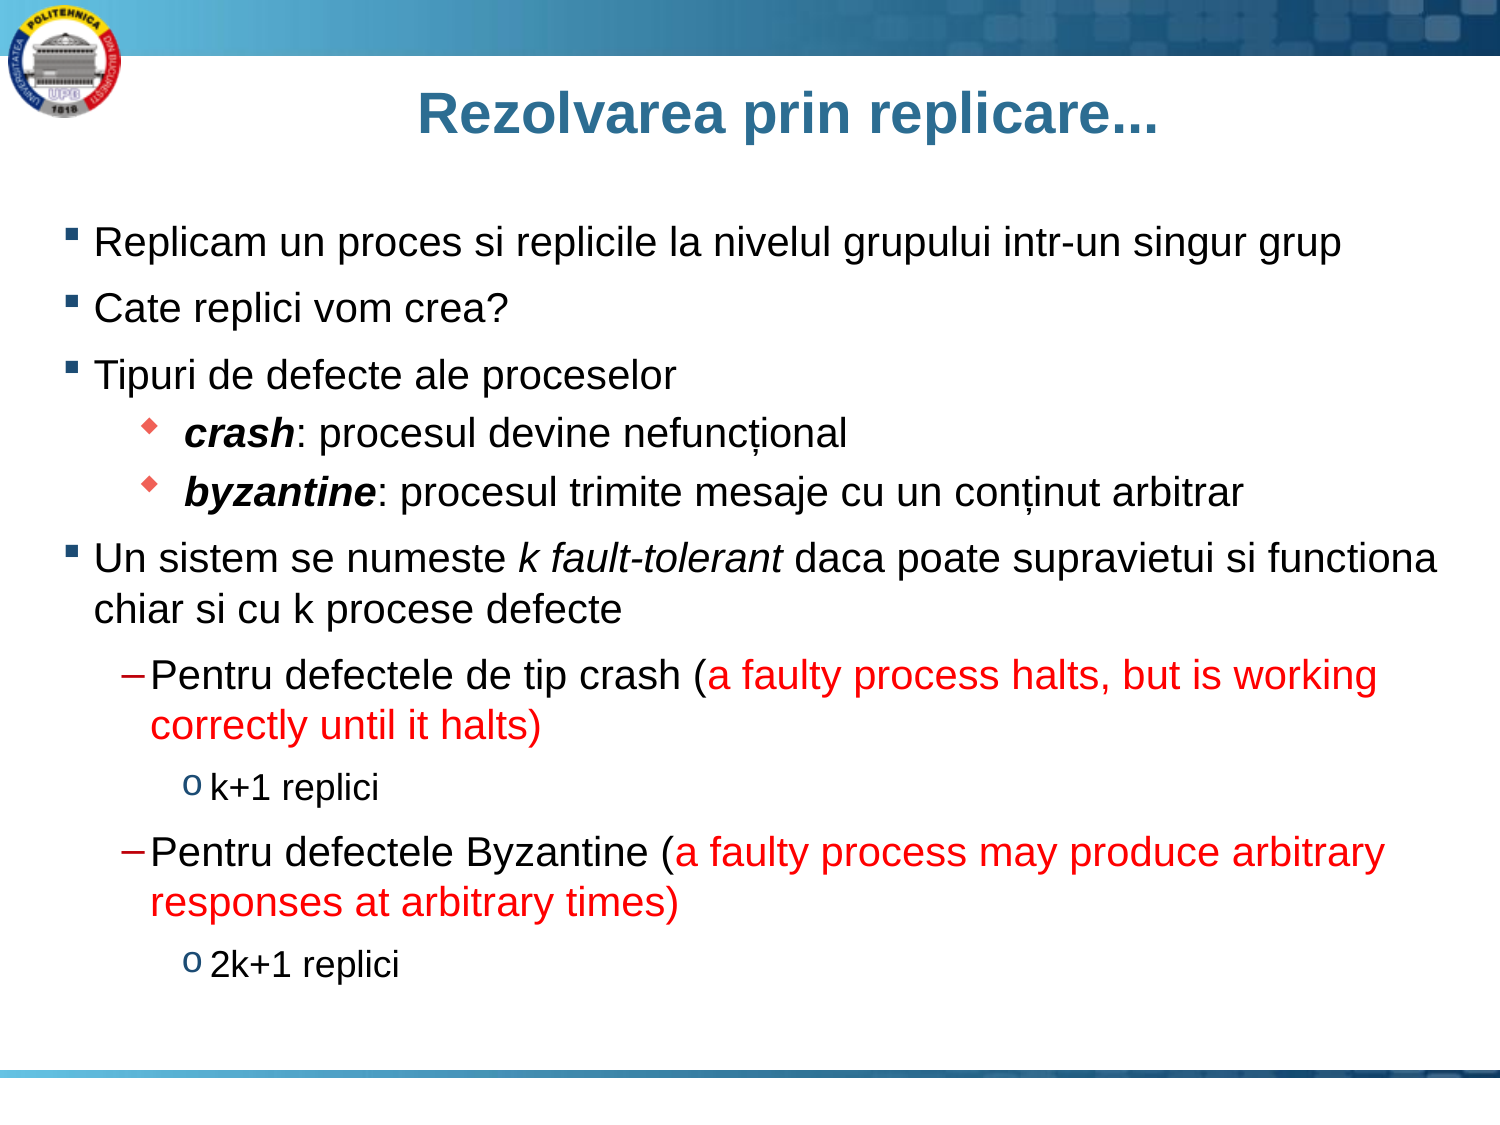

# Rezolvarea prin replicare...
Replicam un proces si replicile la nivelul grupului intr-un singur grup
Cate replici vom crea?
Tipuri de defecte ale proceselor
crash: procesul devine nefuncțional
byzantine: procesul trimite mesaje cu un conținut arbitrar
Un sistem se numeste k fault-tolerant daca poate supravietui si functiona chiar si cu k procese defecte
Pentru defectele de tip crash (a faulty process halts, but is working correctly until it halts)
k+1 replici
Pentru defectele Byzantine (a faulty process may produce arbitrary responses at arbitrary times)
2k+1 replici